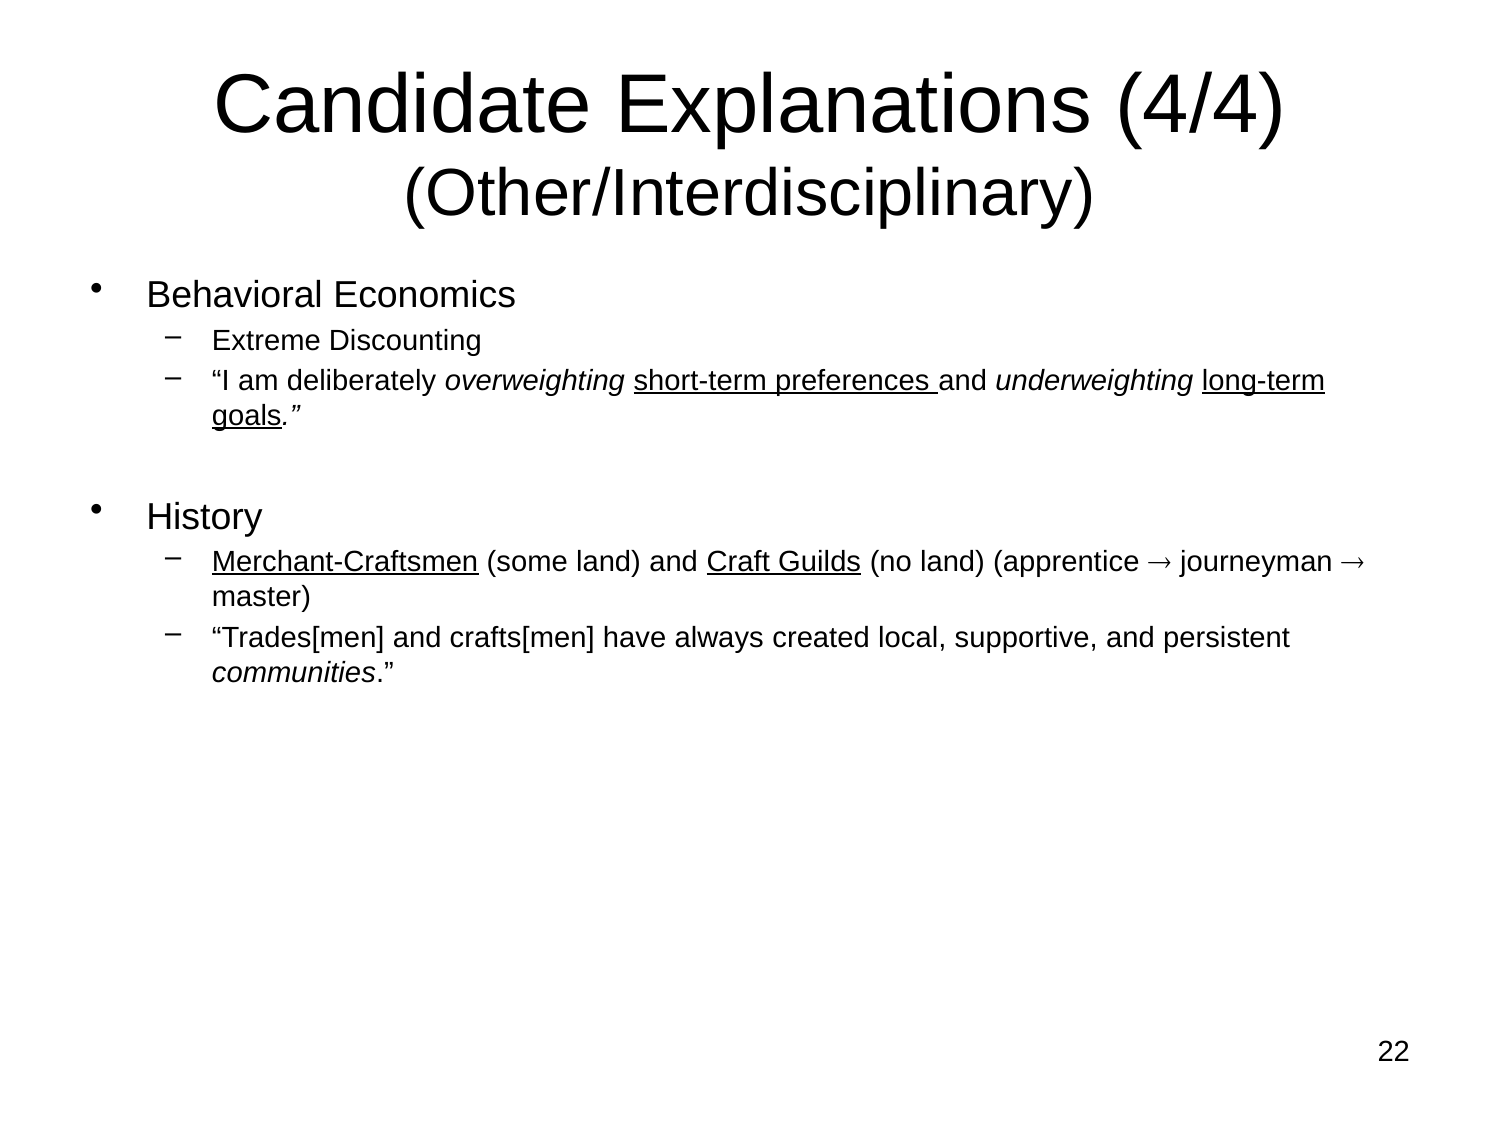

# Candidate Explanations (4/4) (Other/Interdisciplinary)
Behavioral Economics
Extreme Discounting
“I am deliberately overweighting short-term preferences and underweighting long-term goals.”

History
Merchant-Craftsmen (some land) and Craft Guilds (no land) (apprentice → journeyman → master)
“Trades[men] and crafts[men] have always created local, supportive, and persistent communities.”

22